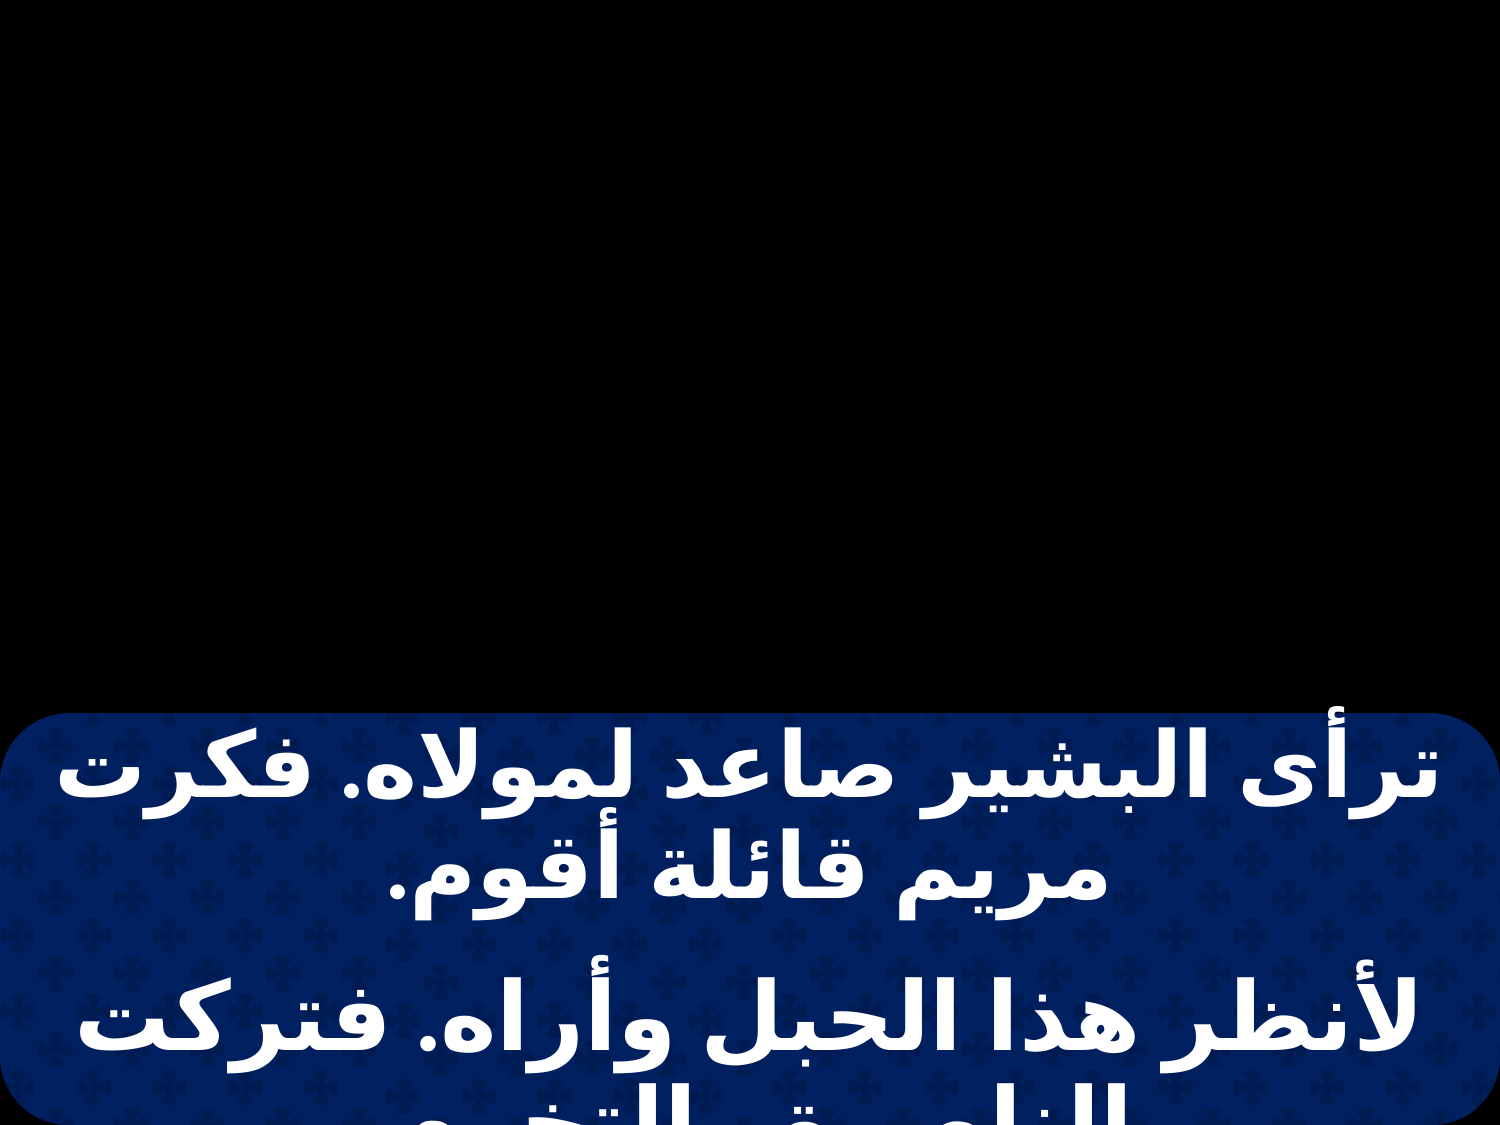

| ترأى البشير صاعد لمولاه. فكرت مريم قائلة أقوم. |
| --- |
|  |
| لأنظر هذا الحبل وأراه. فتركت الناصرة والتخوم. |